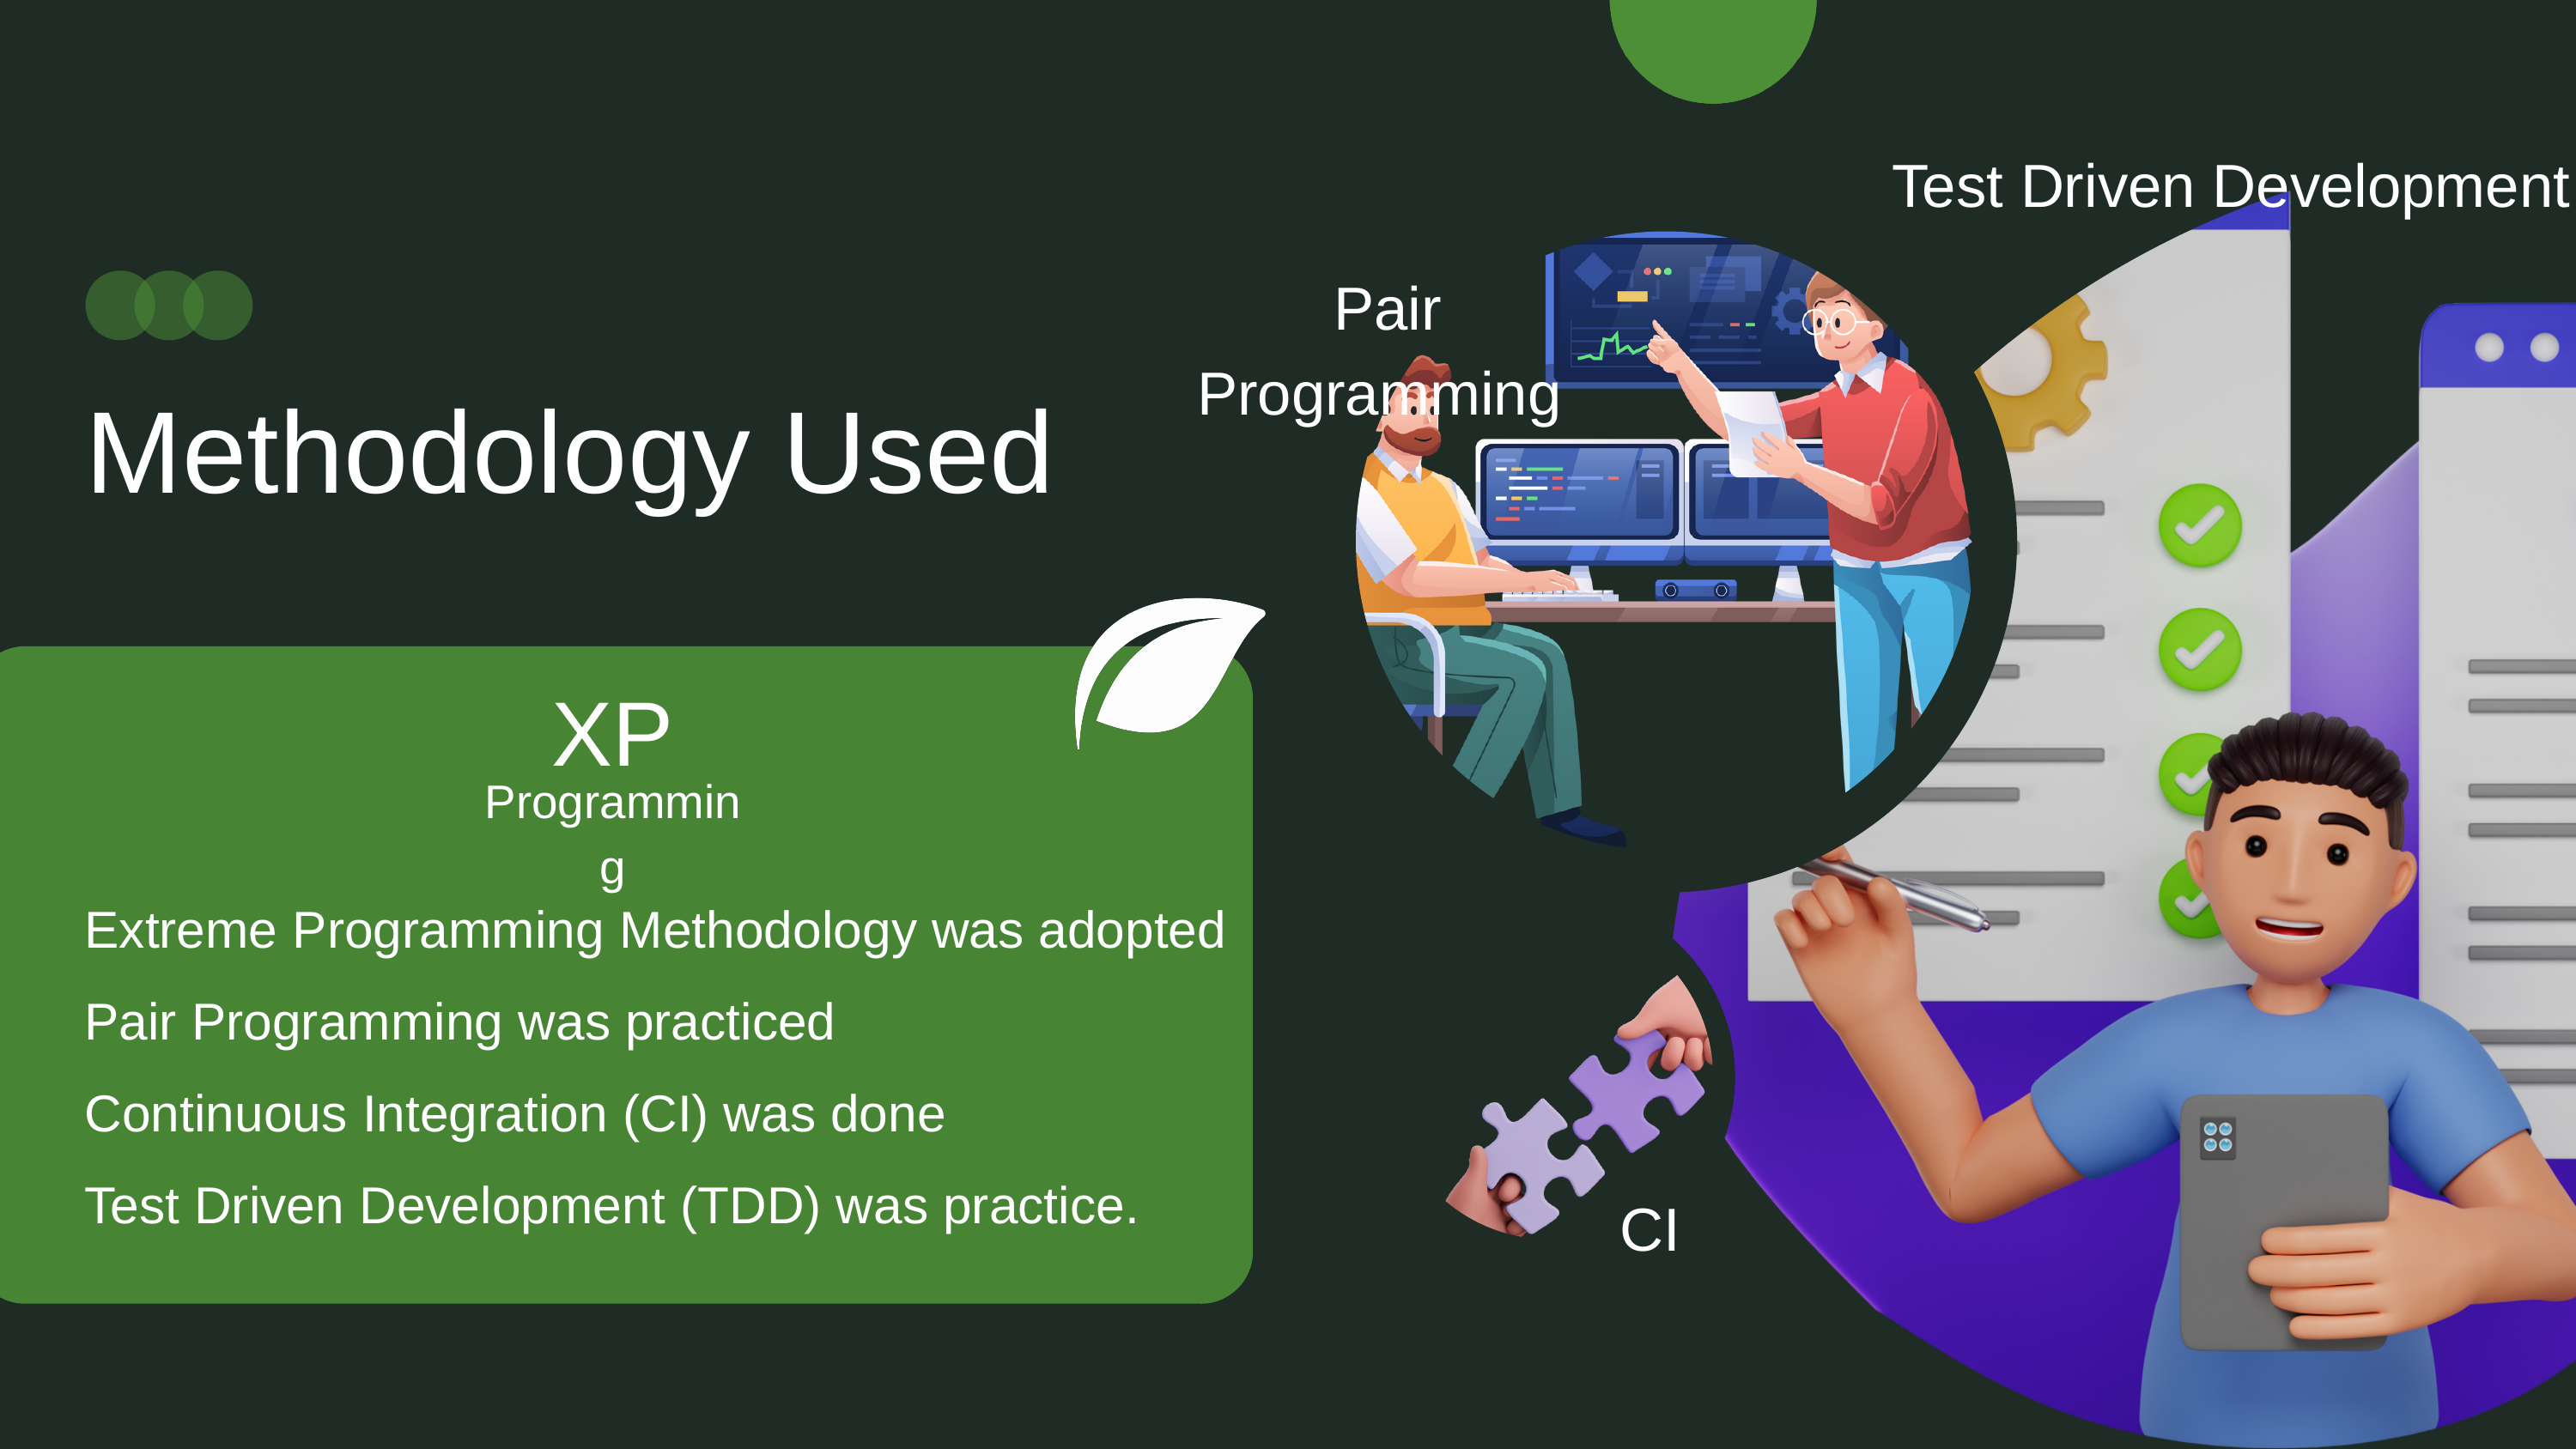

Test Driven Development

Pair Programming

Methodology Used

XP
Programming
Extreme Programming Methodology was adopted
Pair Programming was practiced
Continuous Integration (CI) was done
Test Driven Development (TDD) was practice.

CI